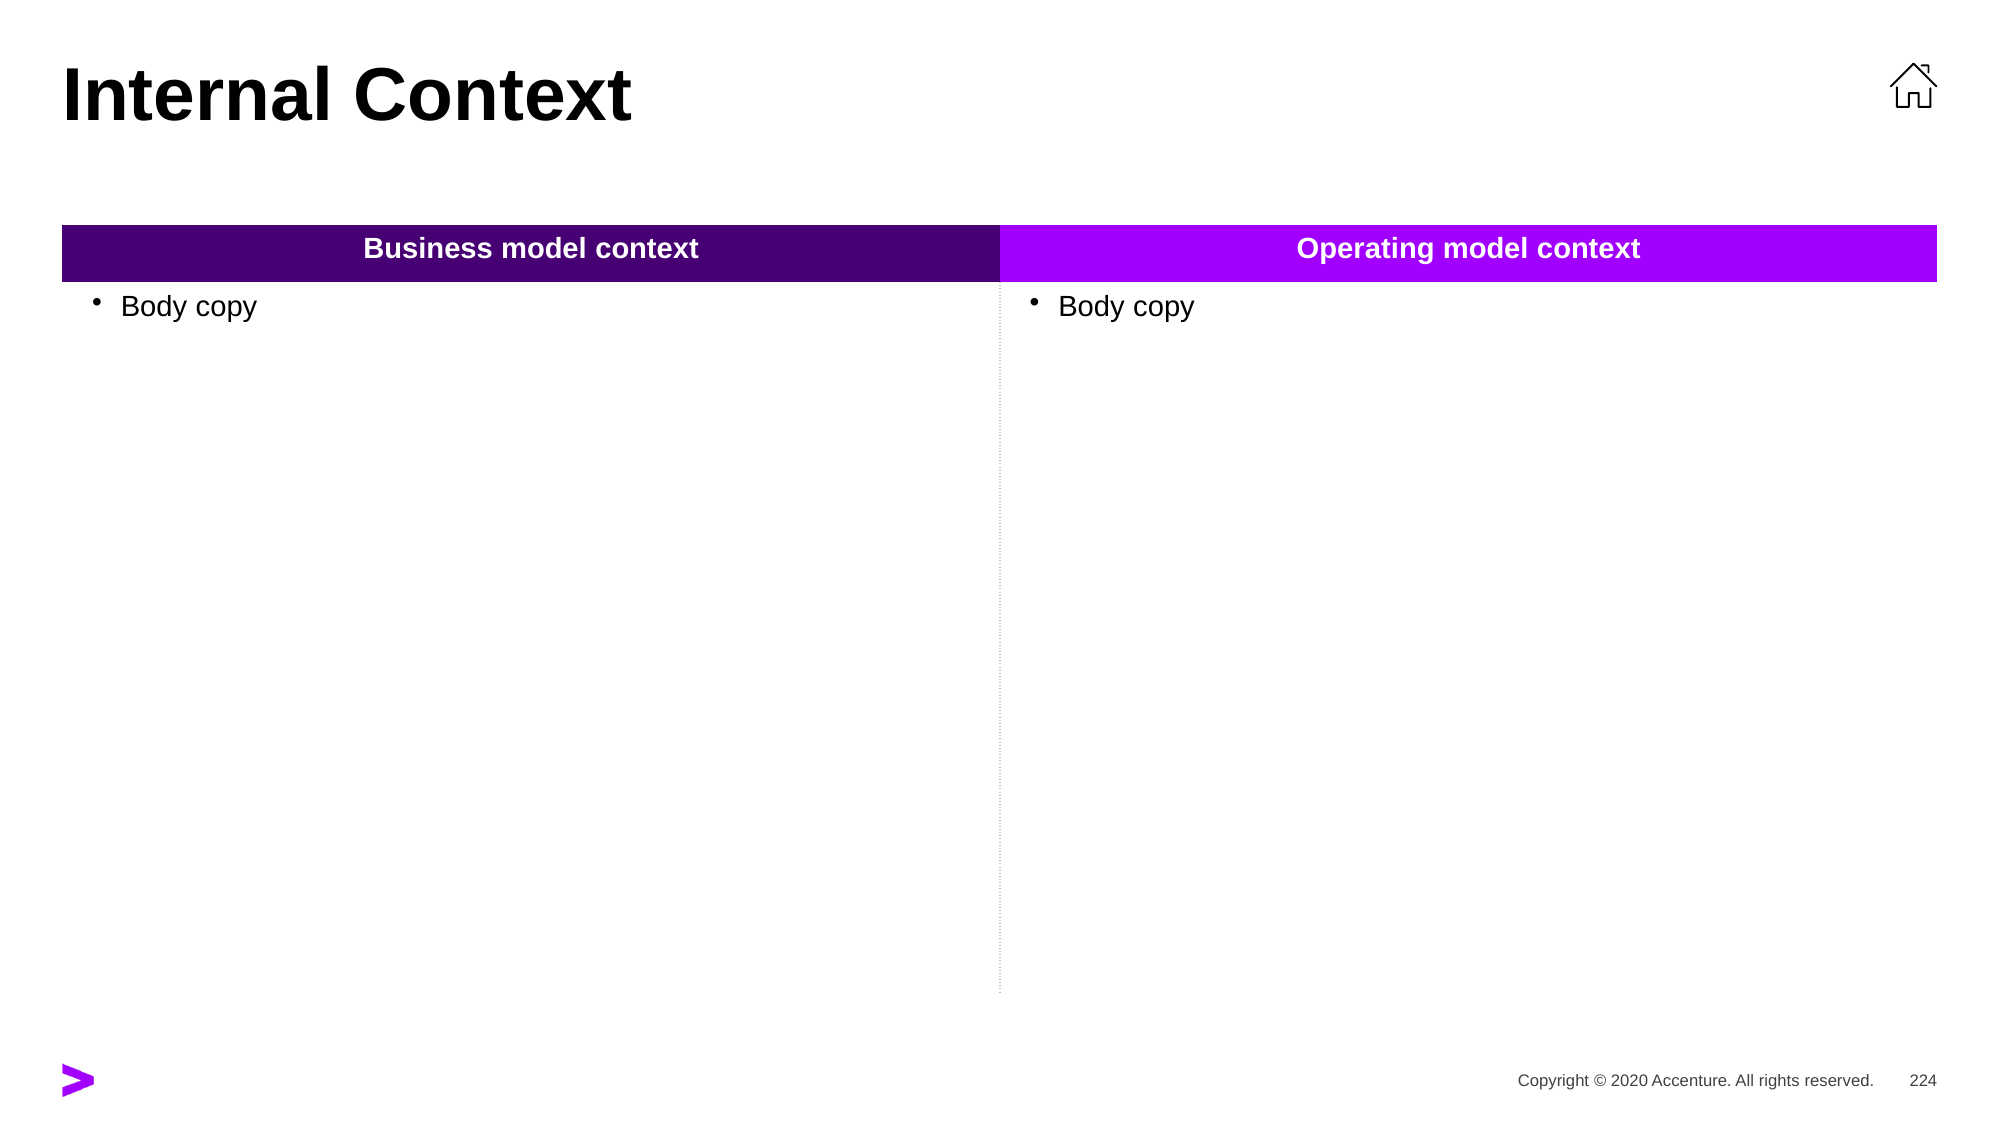

# Internal Context

| Business model context | Operating model context |
| --- | --- |
| Body copy | Body copy |